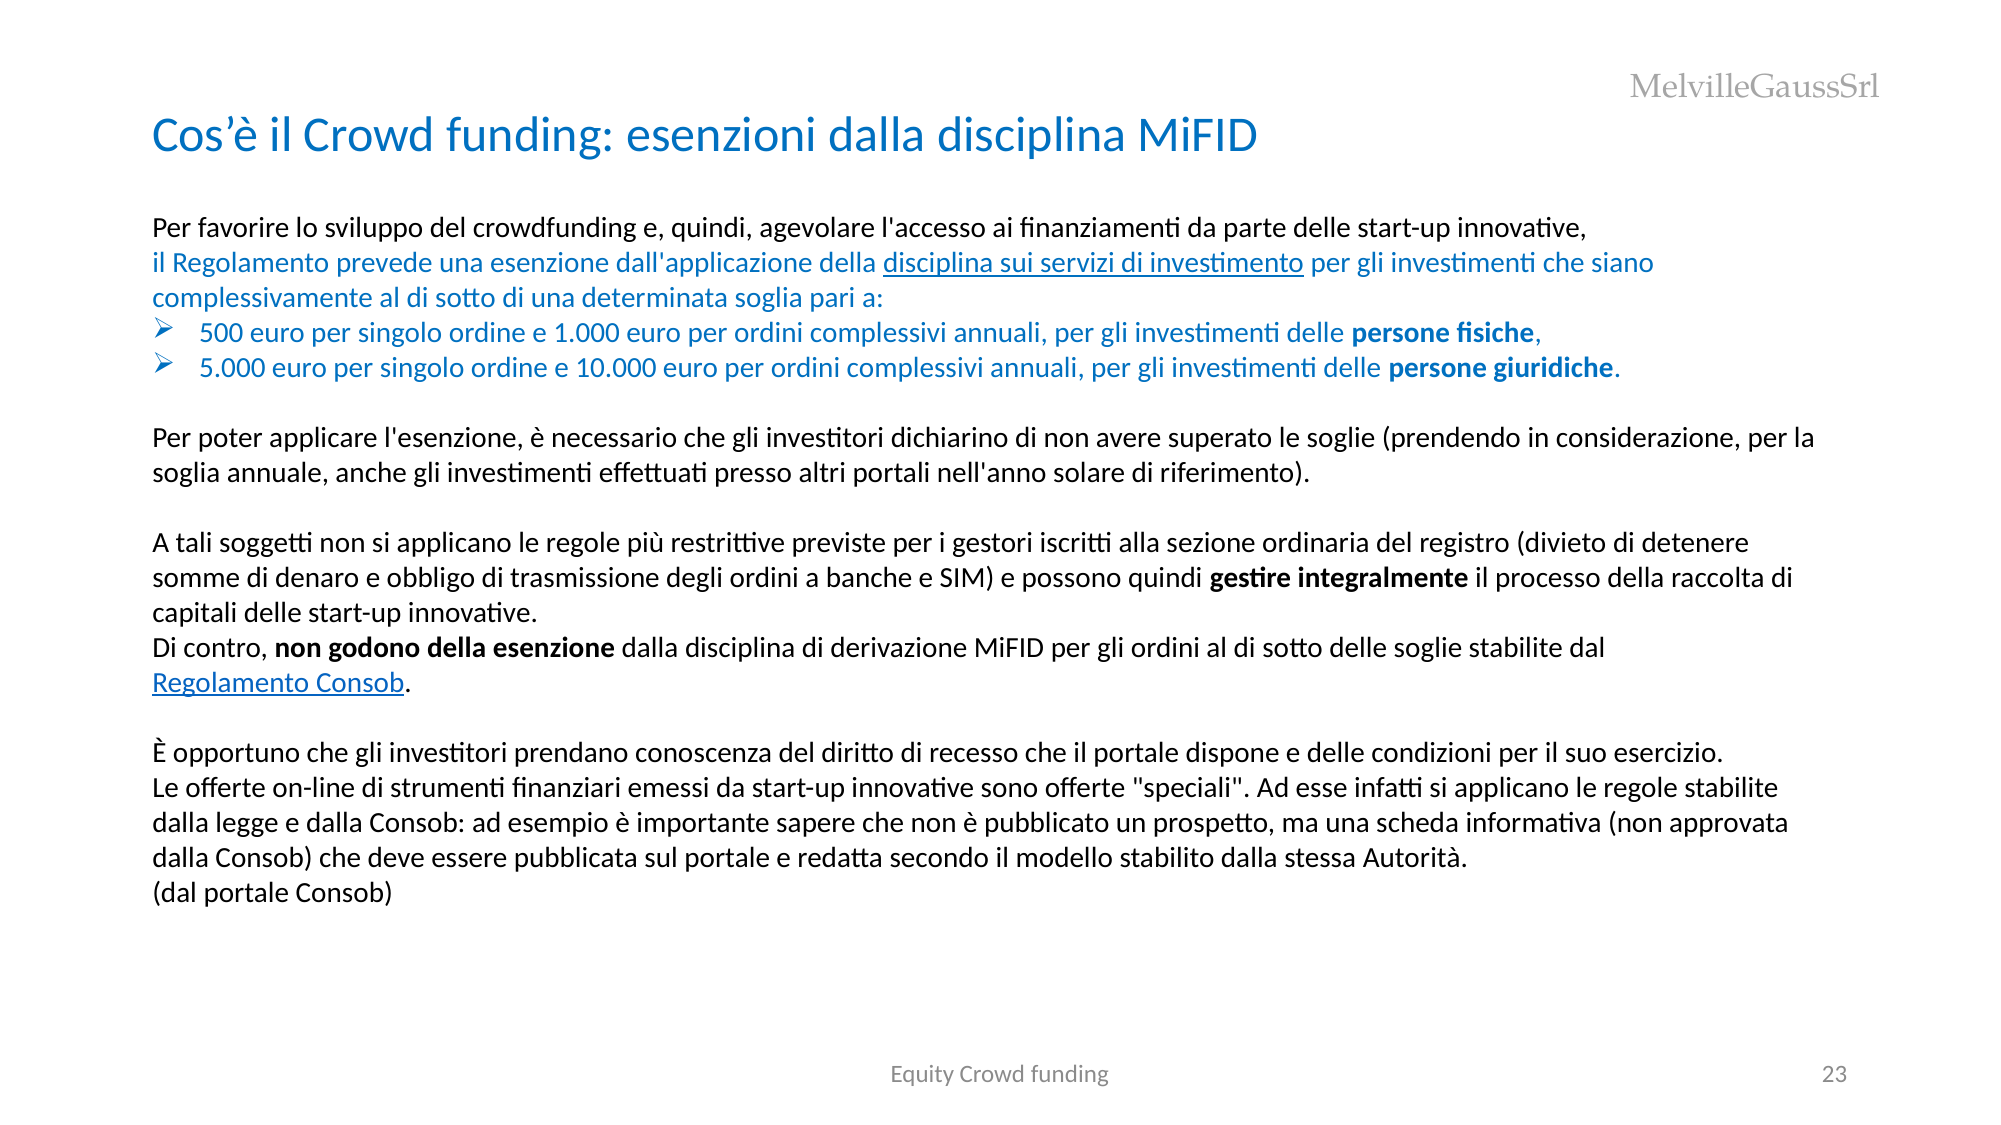

Cos’è il Crowd funding: esenzioni dalla disciplina MiFID
Per favorire lo sviluppo del crowdfunding e, quindi, agevolare l'accesso ai finanziamenti da parte delle start-up innovative, il Regolamento prevede una esenzione dall'applicazione della disciplina sui servizi di investimento per gli investimenti che siano complessivamente al di sotto di una determinata soglia pari a:
500 euro per singolo ordine e 1.000 euro per ordini complessivi annuali, per gli investimenti delle persone fisiche,
5.000 euro per singolo ordine e 10.000 euro per ordini complessivi annuali, per gli investimenti delle persone giuridiche.

Per poter applicare l'esenzione, è necessario che gli investitori dichiarino di non avere superato le soglie (prendendo in considerazione, per la soglia annuale, anche gli investimenti effettuati presso altri portali nell'anno solare di riferimento).

A tali soggetti non si applicano le regole più restrittive previste per i gestori iscritti alla sezione ordinaria del registro (divieto di detenere somme di denaro e obbligo di trasmissione degli ordini a banche e SIM) e possono quindi gestire integralmente il processo della raccolta di capitali delle start-up innovative.
Di contro, non godono della esenzione dalla disciplina di derivazione MiFID per gli ordini al di sotto delle soglie stabilite dal Regolamento Consob.

È opportuno che gli investitori prendano conoscenza del diritto di recesso che il portale dispone e delle condizioni per il suo esercizio.
Le offerte on-line di strumenti finanziari emessi da start-up innovative sono offerte "speciali". Ad esse infatti si applicano le regole stabilite dalla legge e dalla Consob: ad esempio è importante sapere che non è pubblicato un prospetto, ma una scheda informativa (non approvata dalla Consob) che deve essere pubblicata sul portale e redatta secondo il modello stabilito dalla stessa Autorità.
(dal portale Consob)

Equity Crowd funding
23